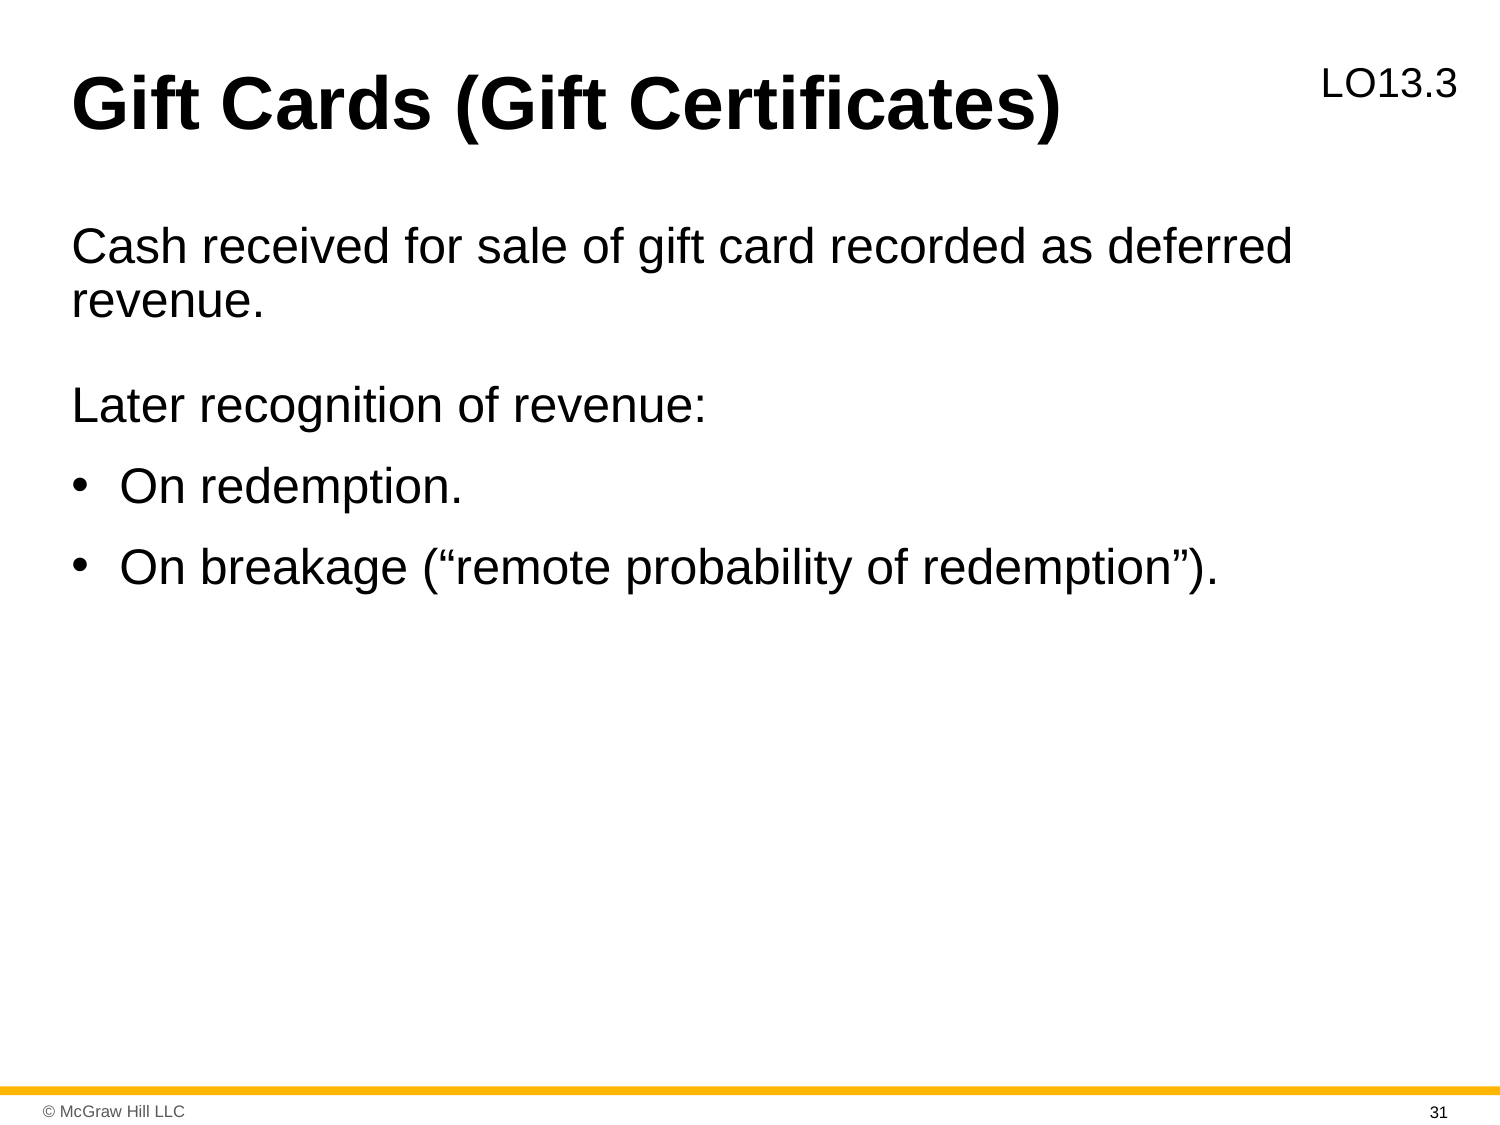

# Gift Cards (Gift Certificates)
L O13.3
Cash received for sale of gift card recorded as deferred revenue.
Later recognition of revenue:
On redemption.
On breakage (“remote probability of redemption”).
31